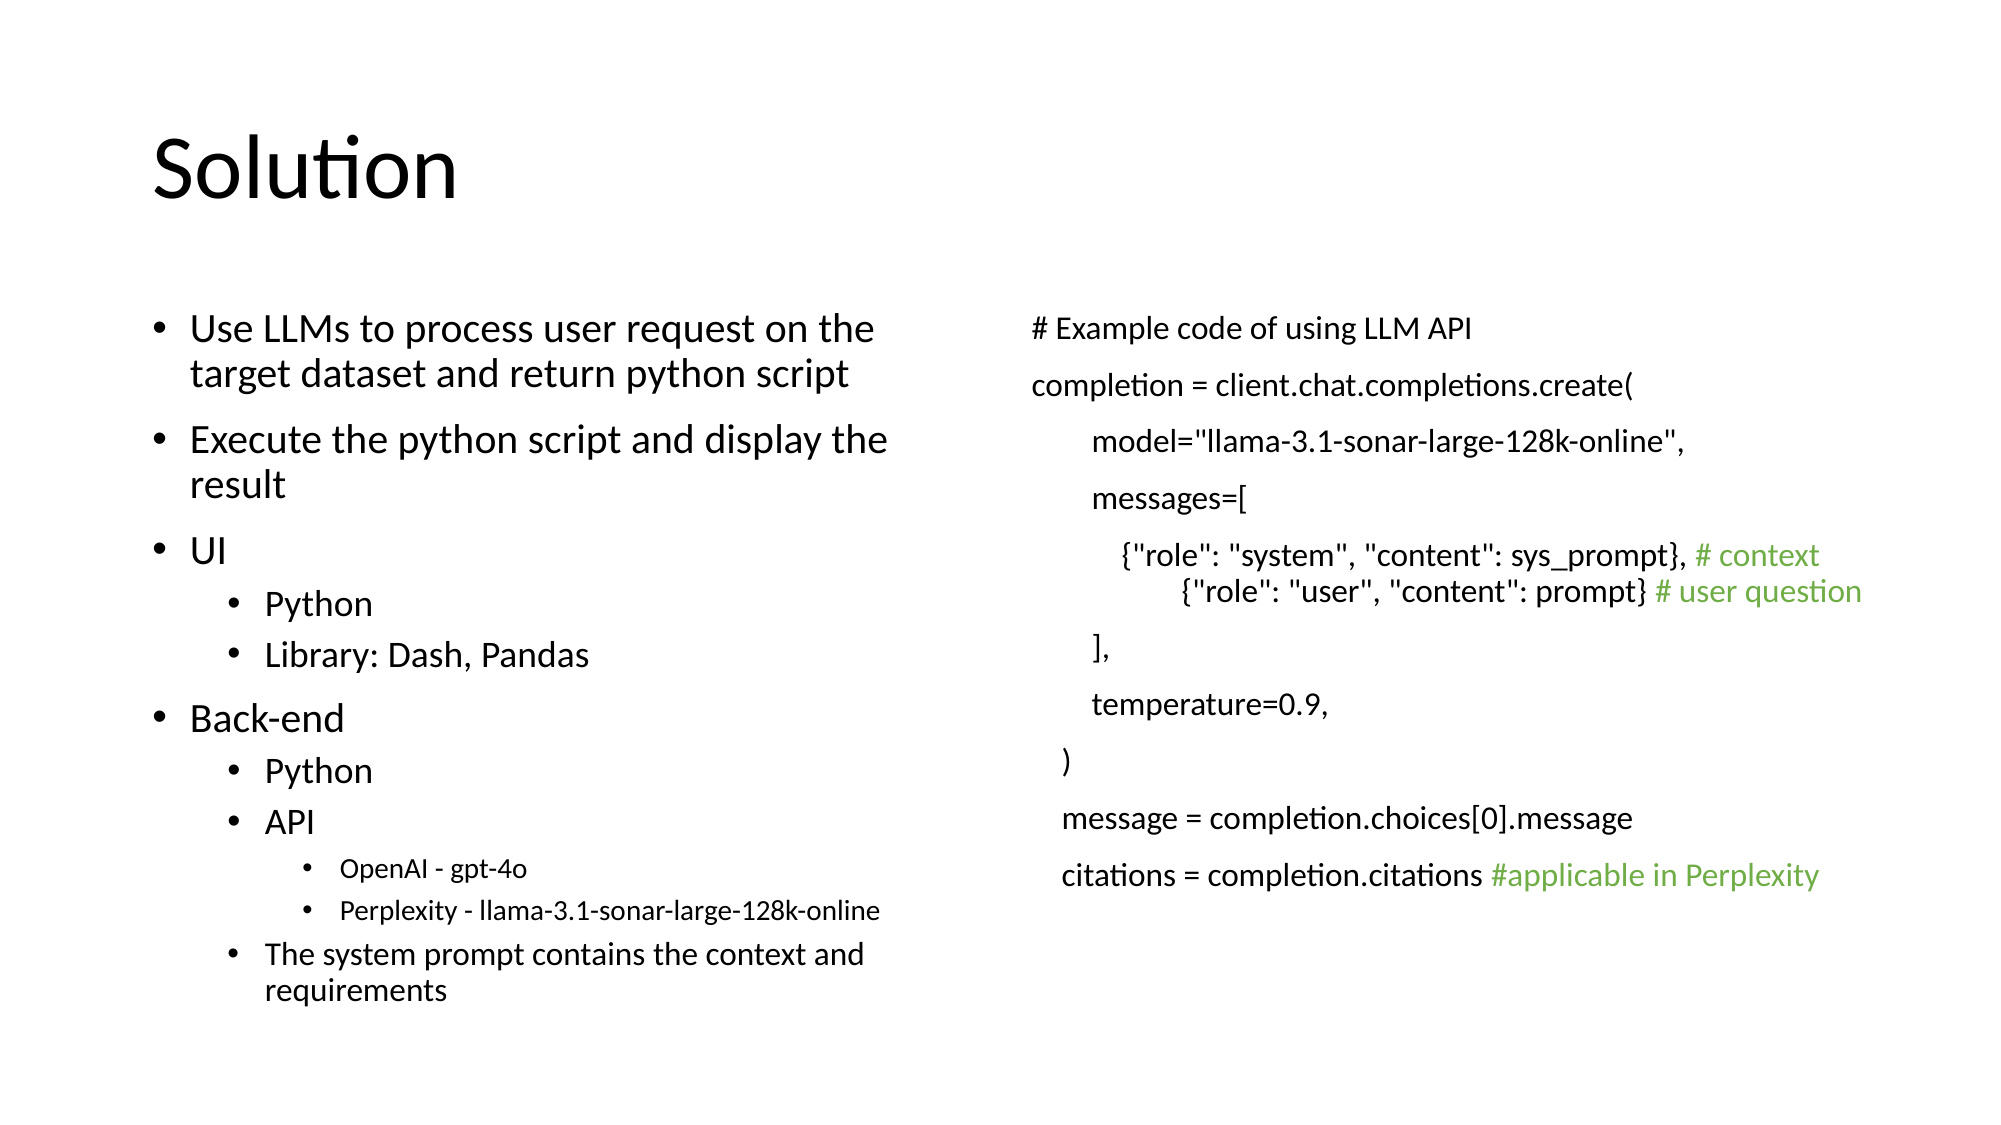

# Solution
Use LLMs to process user request on the target dataset and return python script
Execute the python script and display the result
UI
Python
Library: Dash, Pandas
Back-end
Python
API
OpenAI - gpt-4o
Perplexity - llama-3.1-sonar-large-128k-online
The system prompt contains the context and requirements
# Example code of using LLM API
completion = client.chat.completions.create(
        model="llama-3.1-sonar-large-128k-online",
        messages=[
            {"role": "system", "content": sys_prompt}, # context                 	{"role": "user", "content": prompt} # user question
        ],
        temperature=0.9,
    )
    message = completion.choices[0].message
    citations = completion.citations #applicable in Perplexity
7